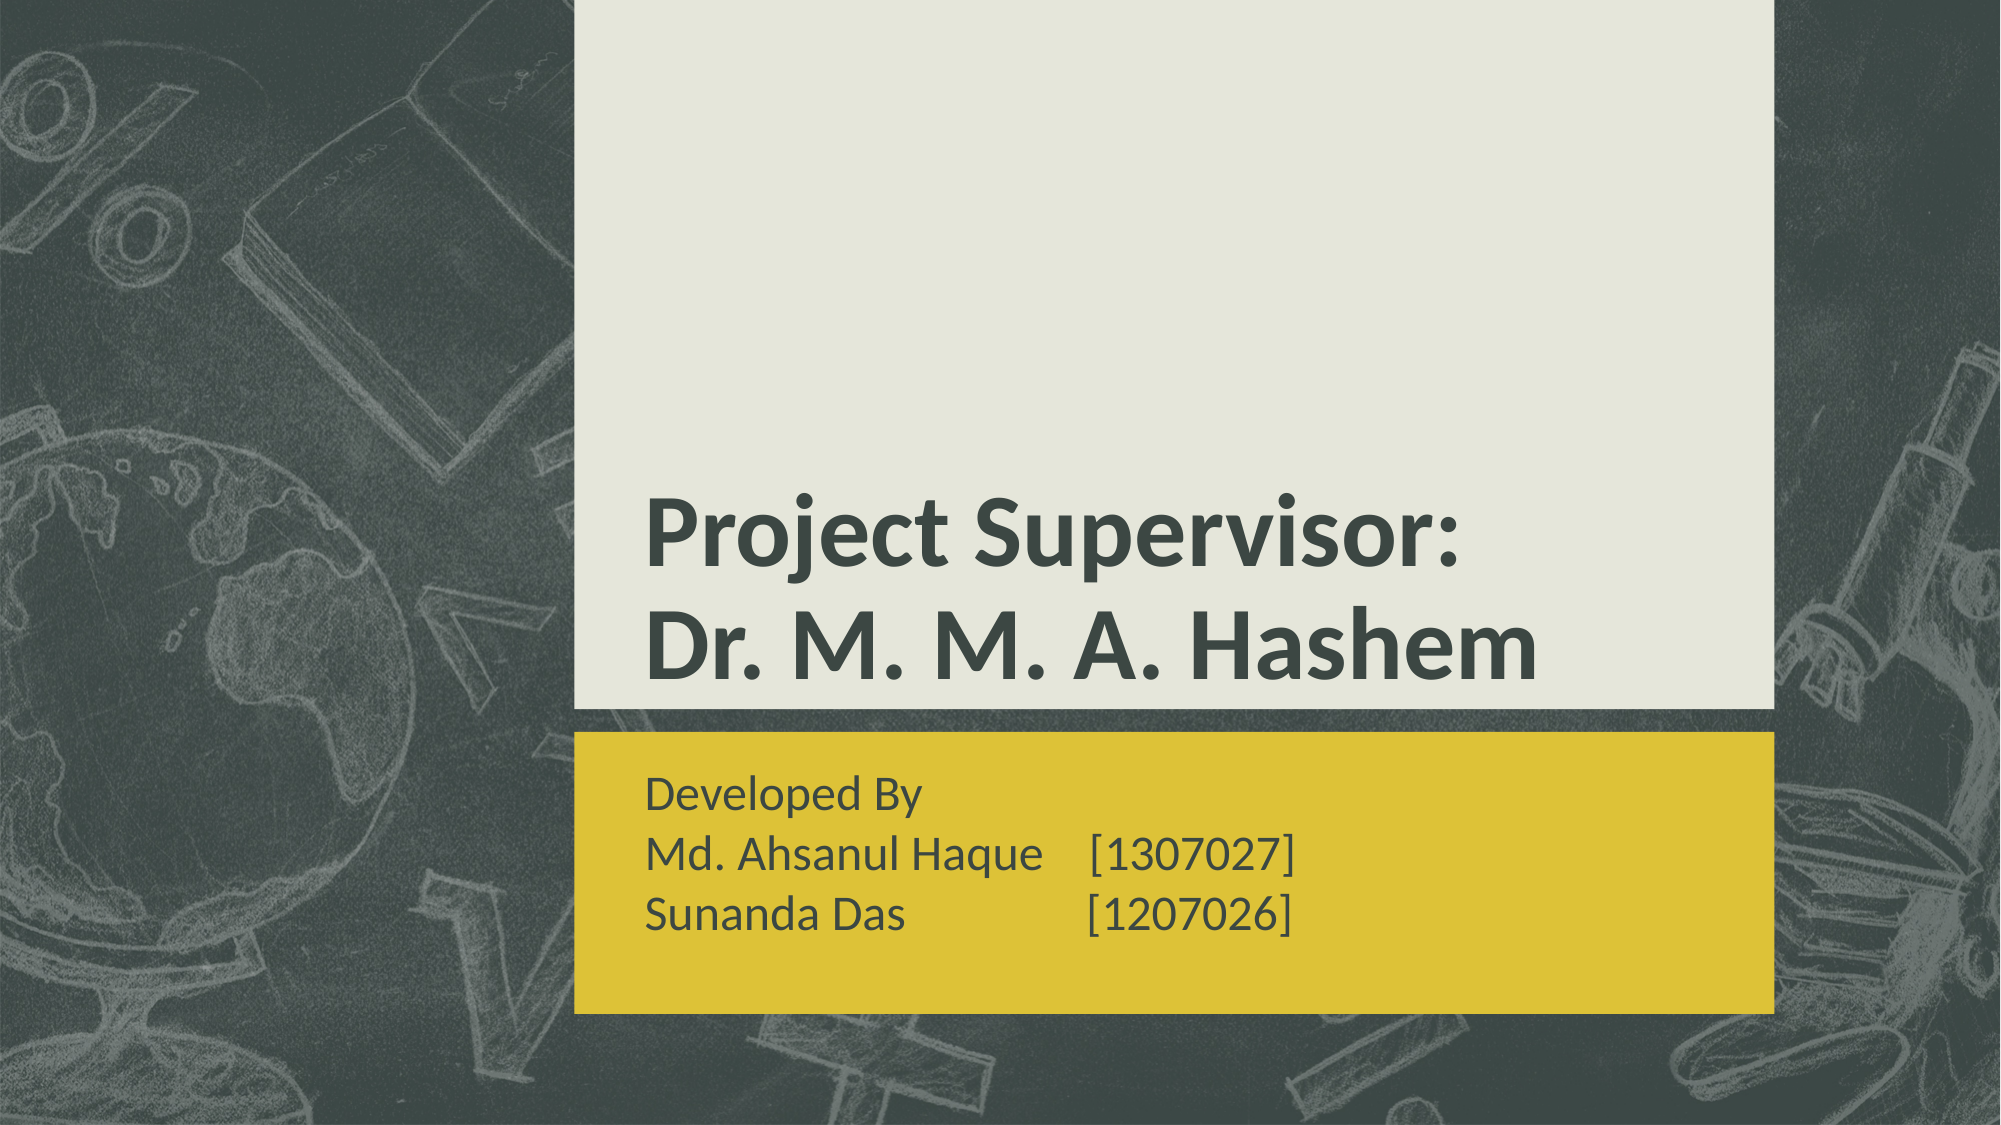

# Project Supervisor: Dr. M. M. A. Hashem
Developed By
Md. Ahsanul Haque    [1307027]
Sunanda Das                [1207026]